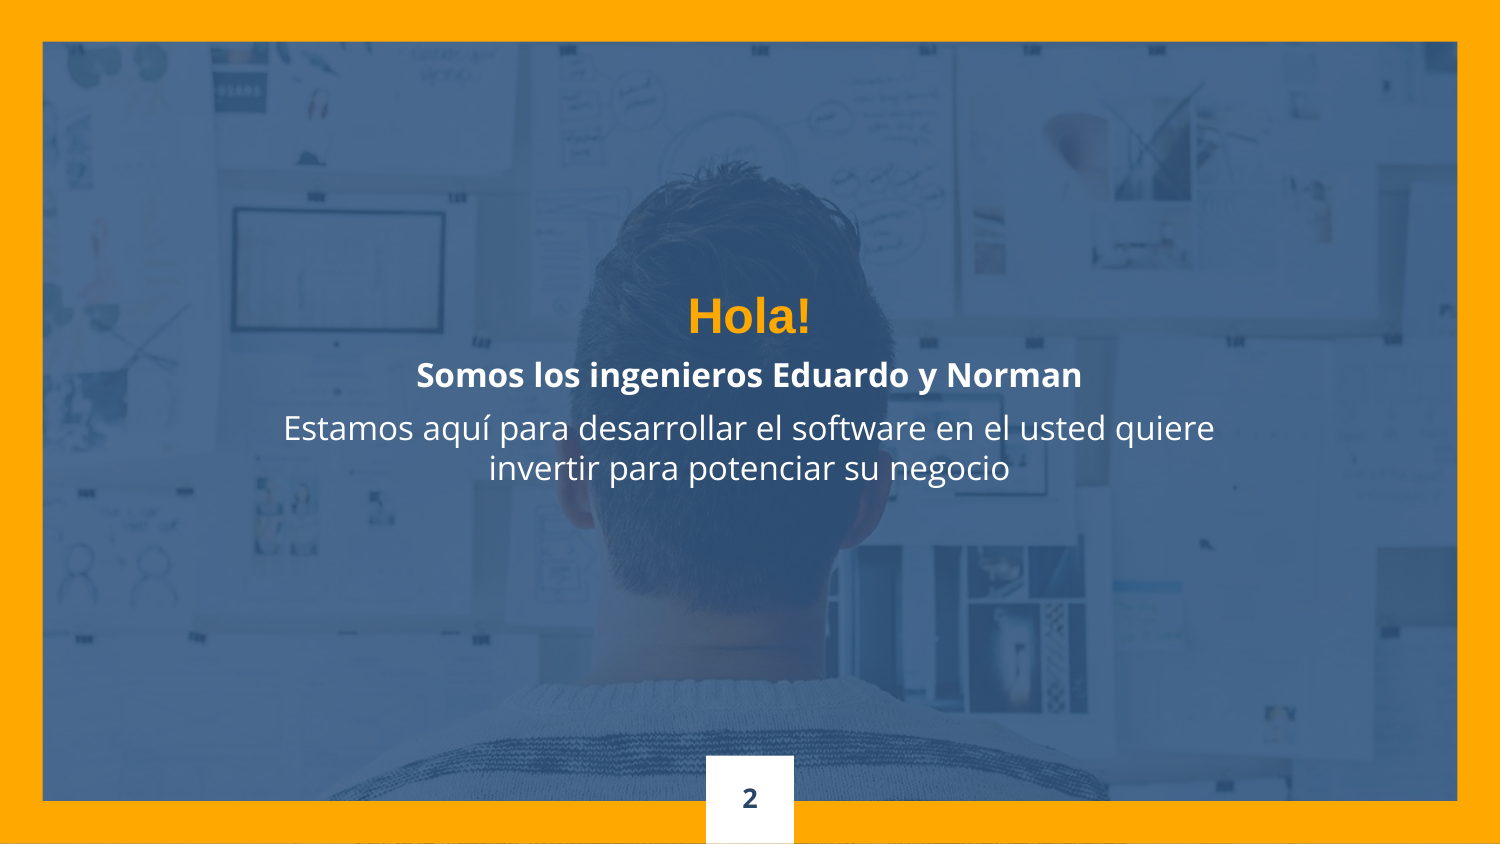

Hola!
Somos los ingenieros Eduardo y Norman
Estamos aquí para desarrollar el software en el usted quiere invertir para potenciar su negocio
2